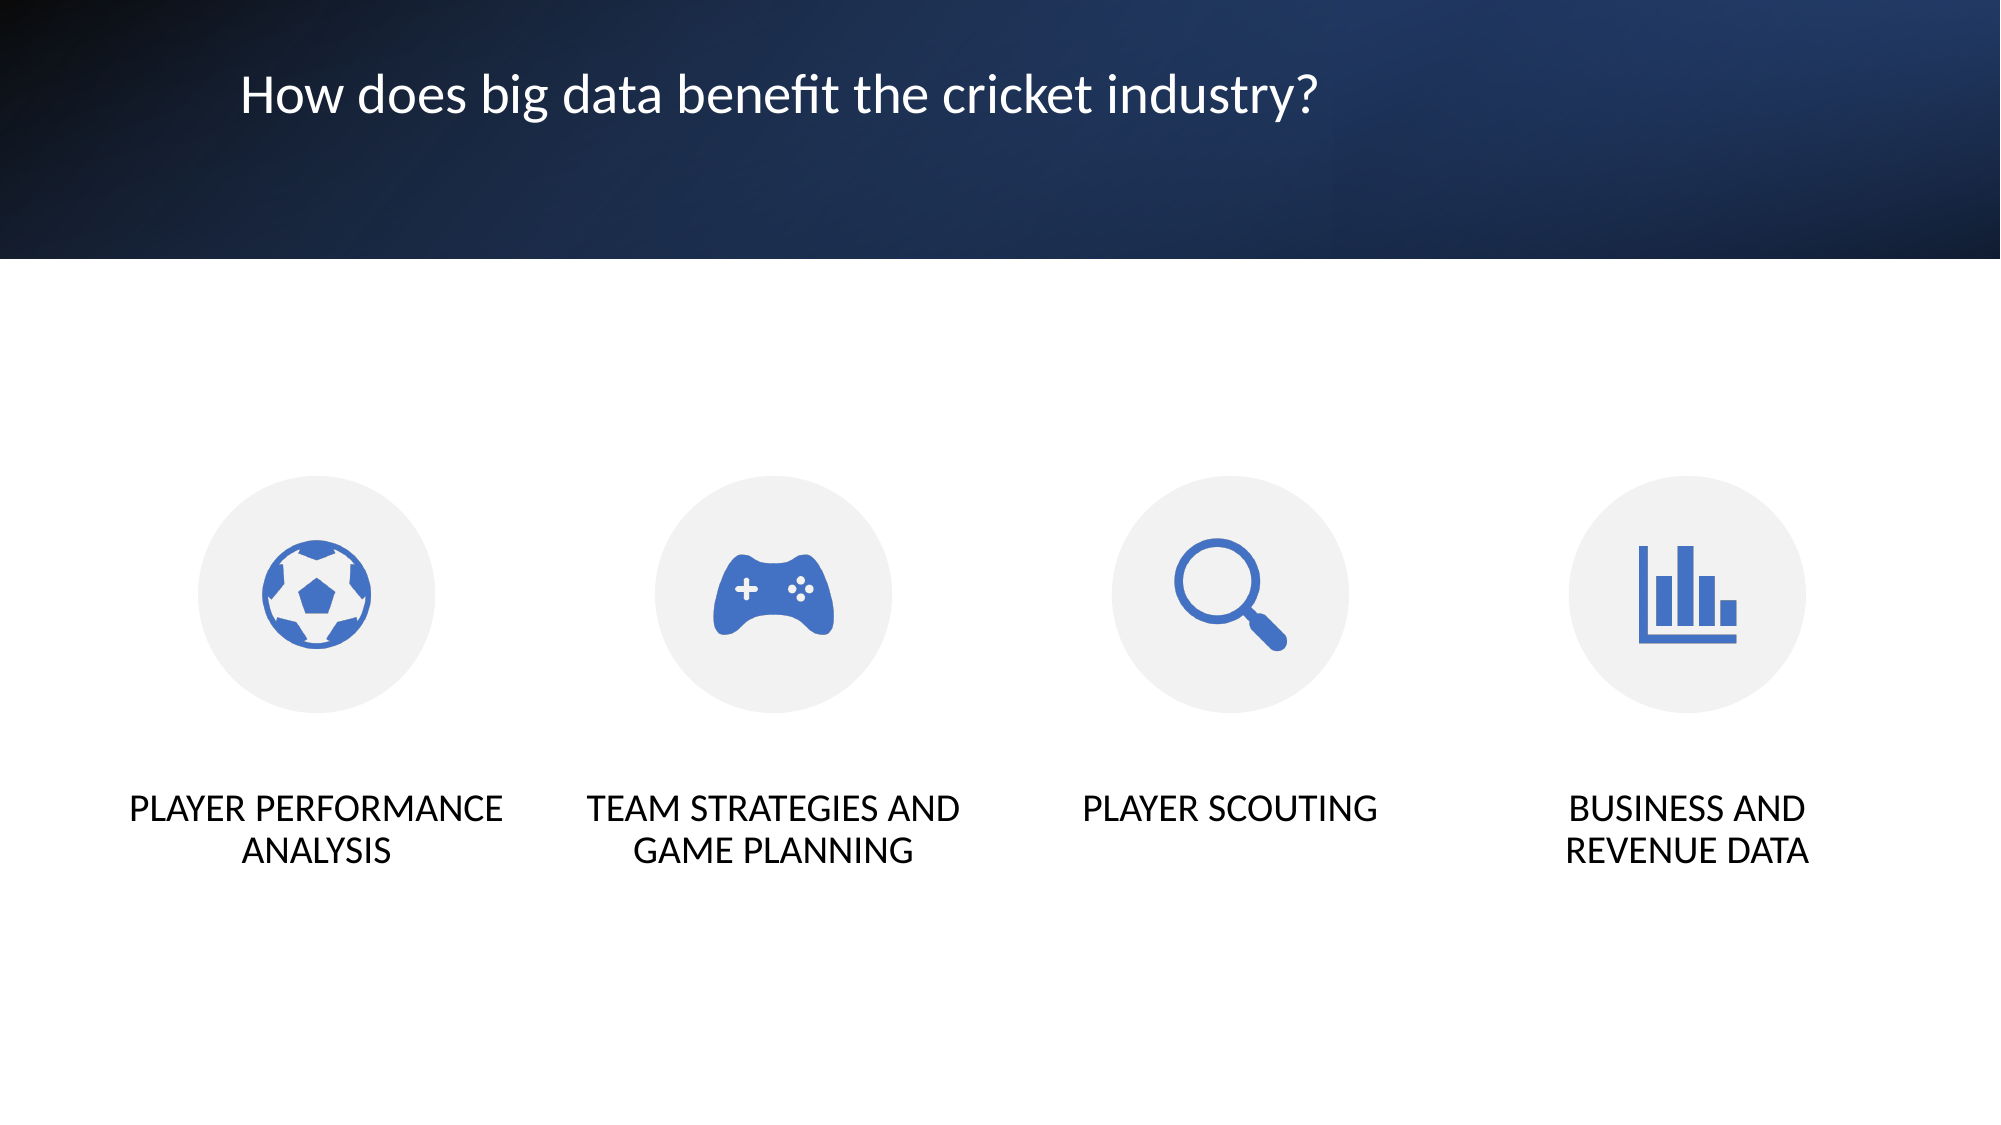

# How does big data benefit the cricket industry?
Player Performance Analysis
Team Strategies and Game Planning
Player Scouting
Business and Revenue Data